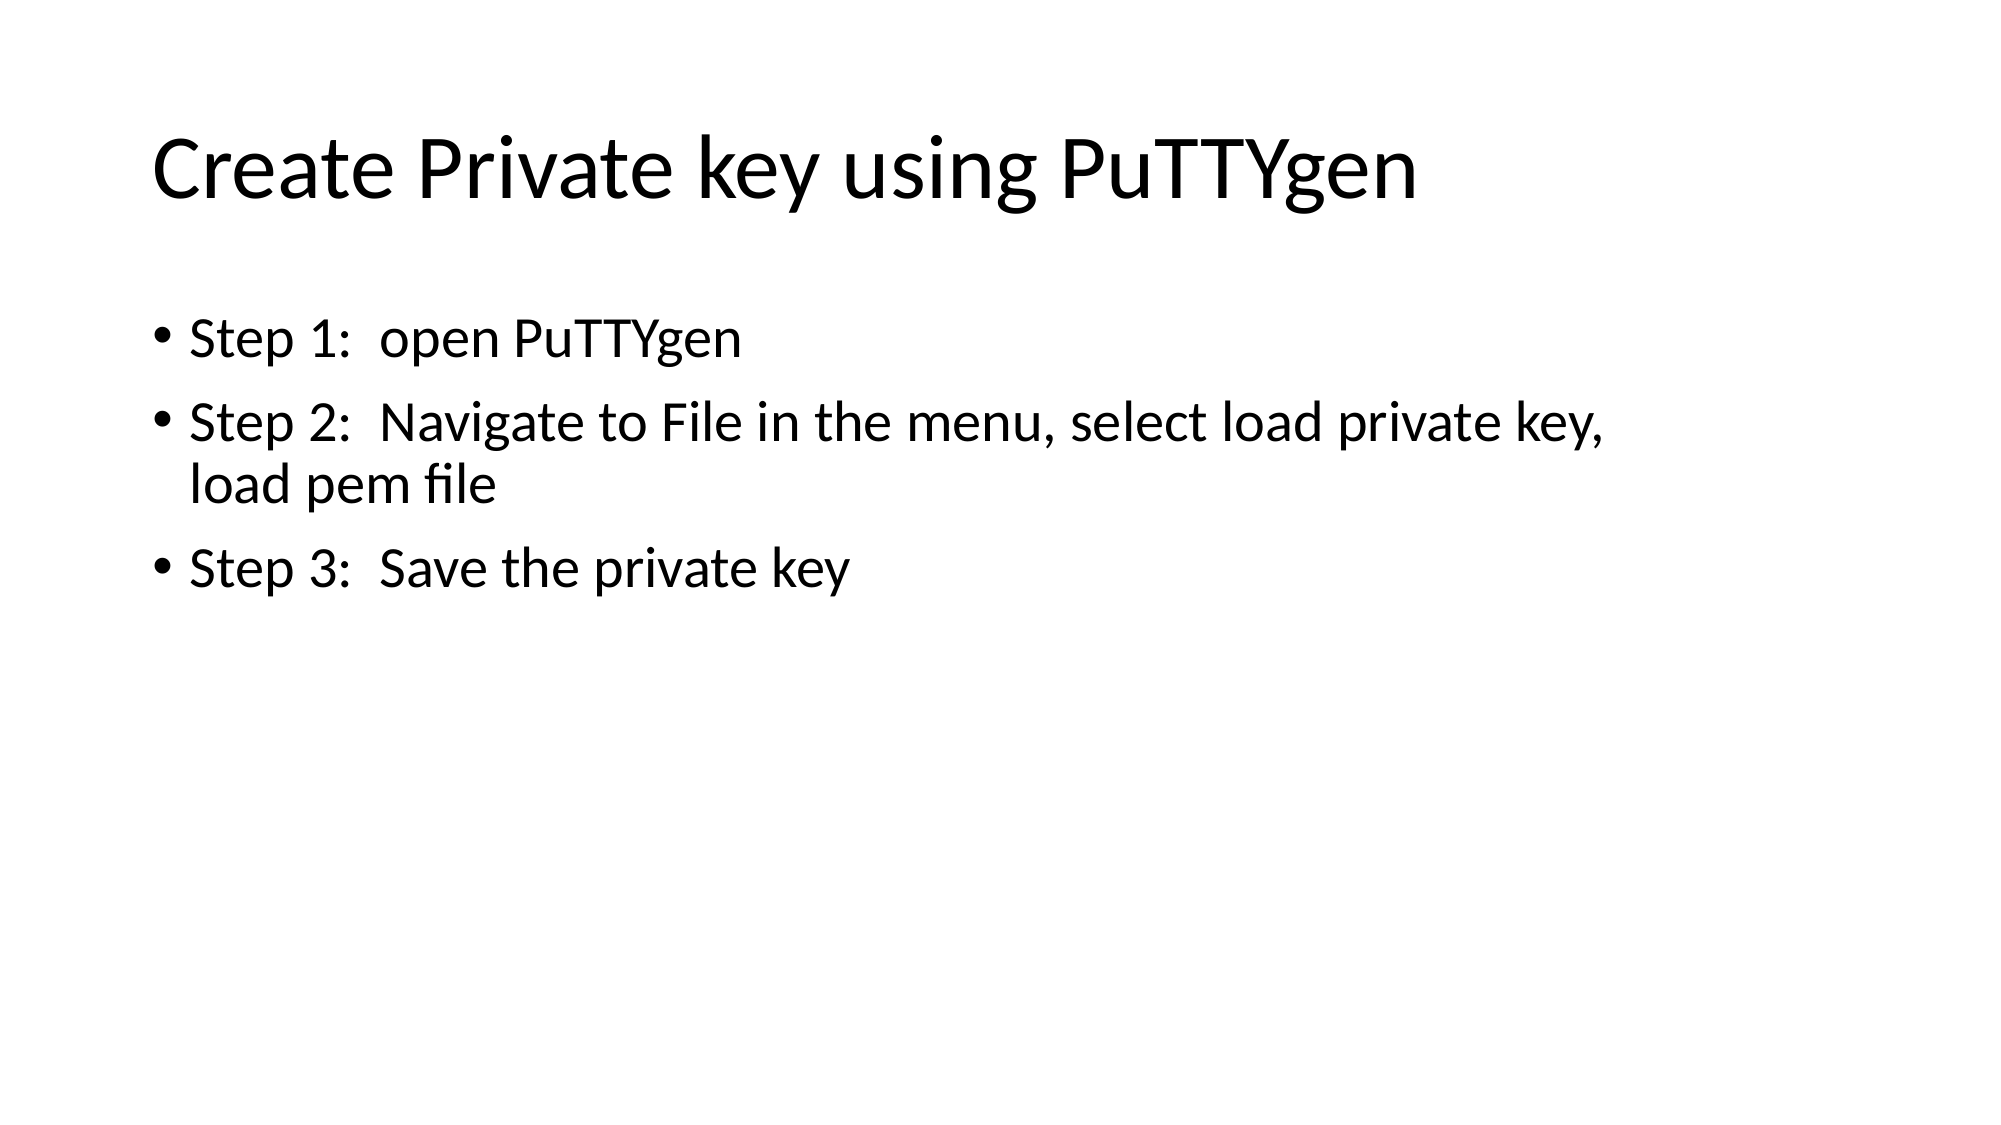

# Create Private key using PuTTYgen
Step 1:  open PuTTYgen
Step 2:  Navigate to File in the menu, select load private key,
load pem file
Step 3:  Save the private key